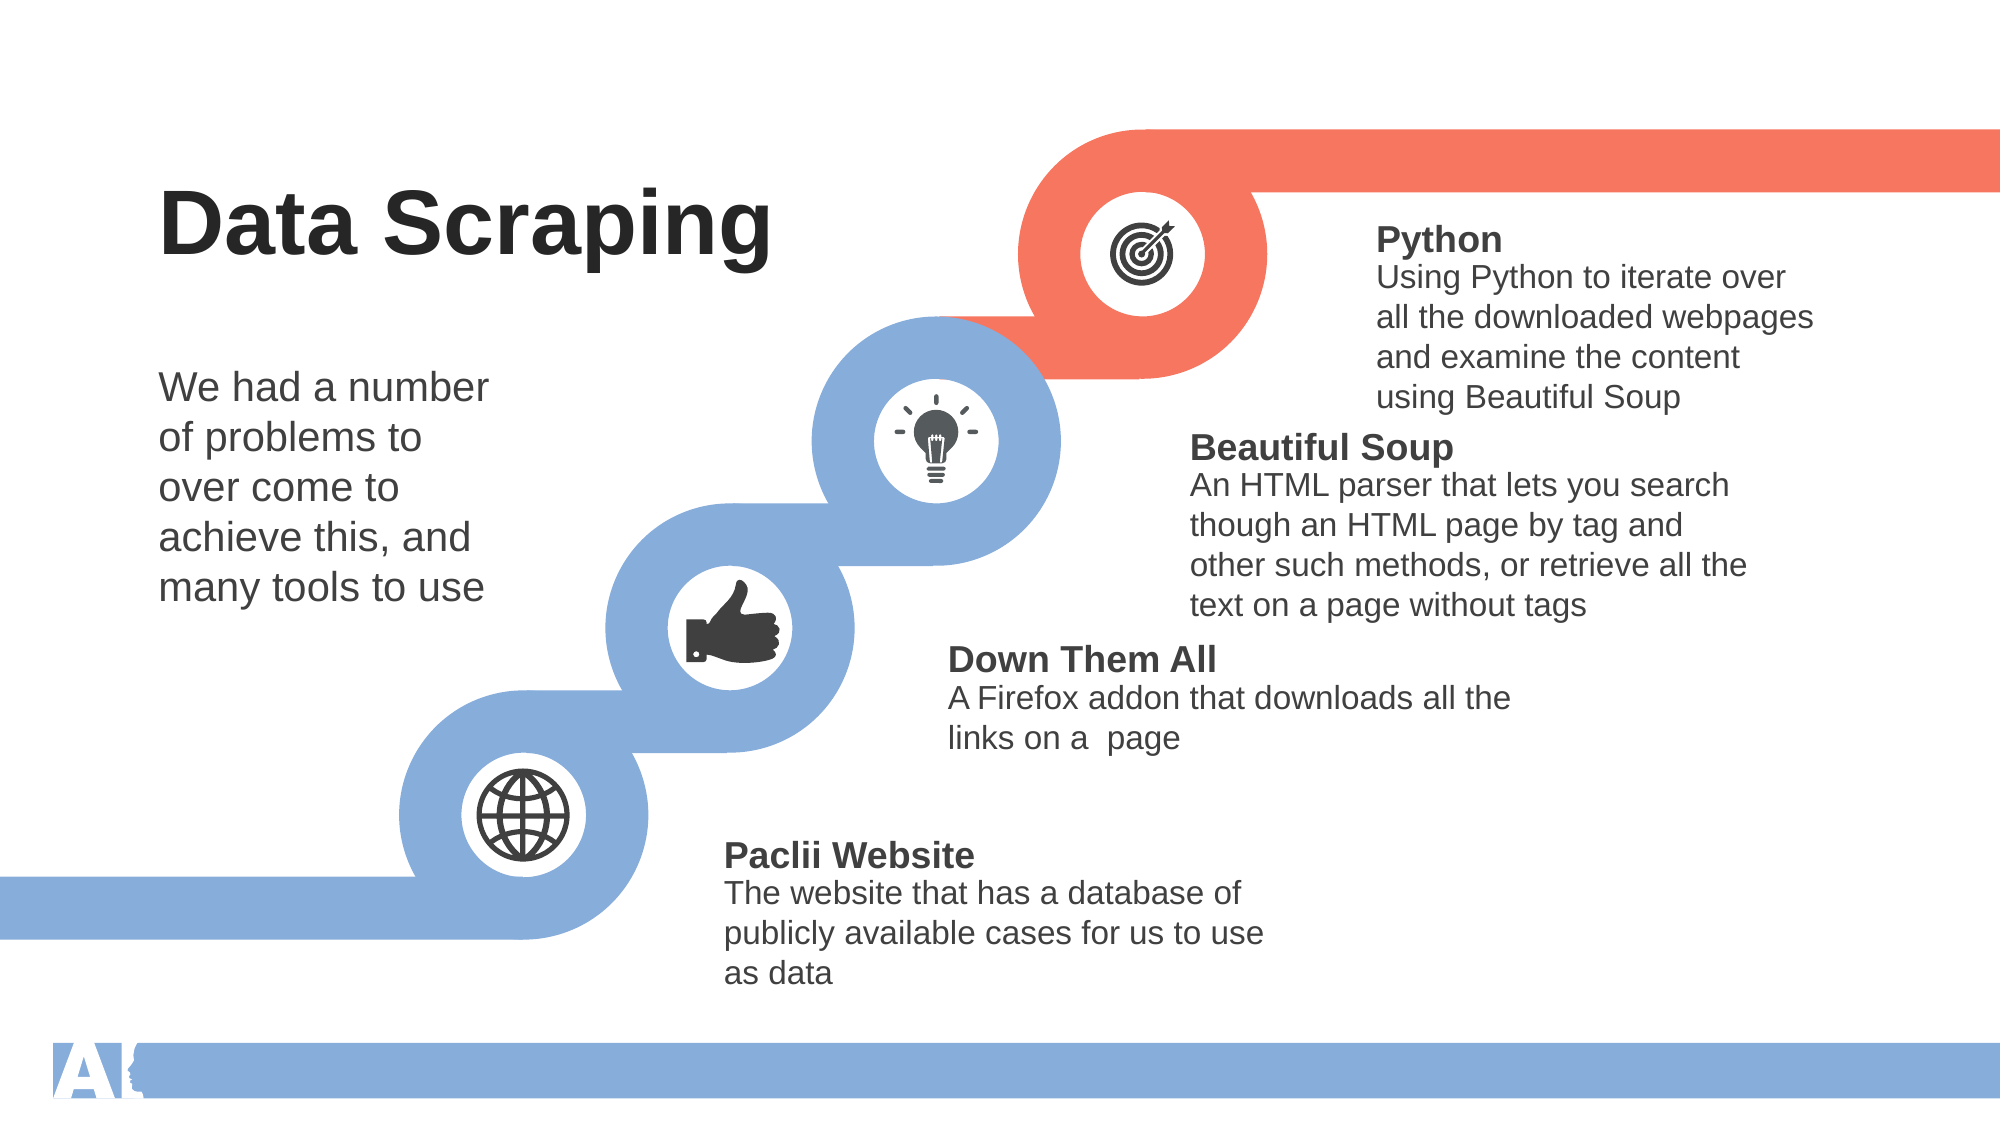

Data Scraping
Python
Using Python to iterate over all the downloaded webpages and examine the content using Beautiful Soup

We had a number of problems to over come to achieve this, and many tools to use

Beautiful Soup
An HTML parser that lets you search though an HTML page by tag and other such methods, or retrieve all the text on a page without tags

Down Them All
A Firefox addon that downloads all the links on a  page

Paclii Website
The website that has a database of publicly available cases for us to use as data